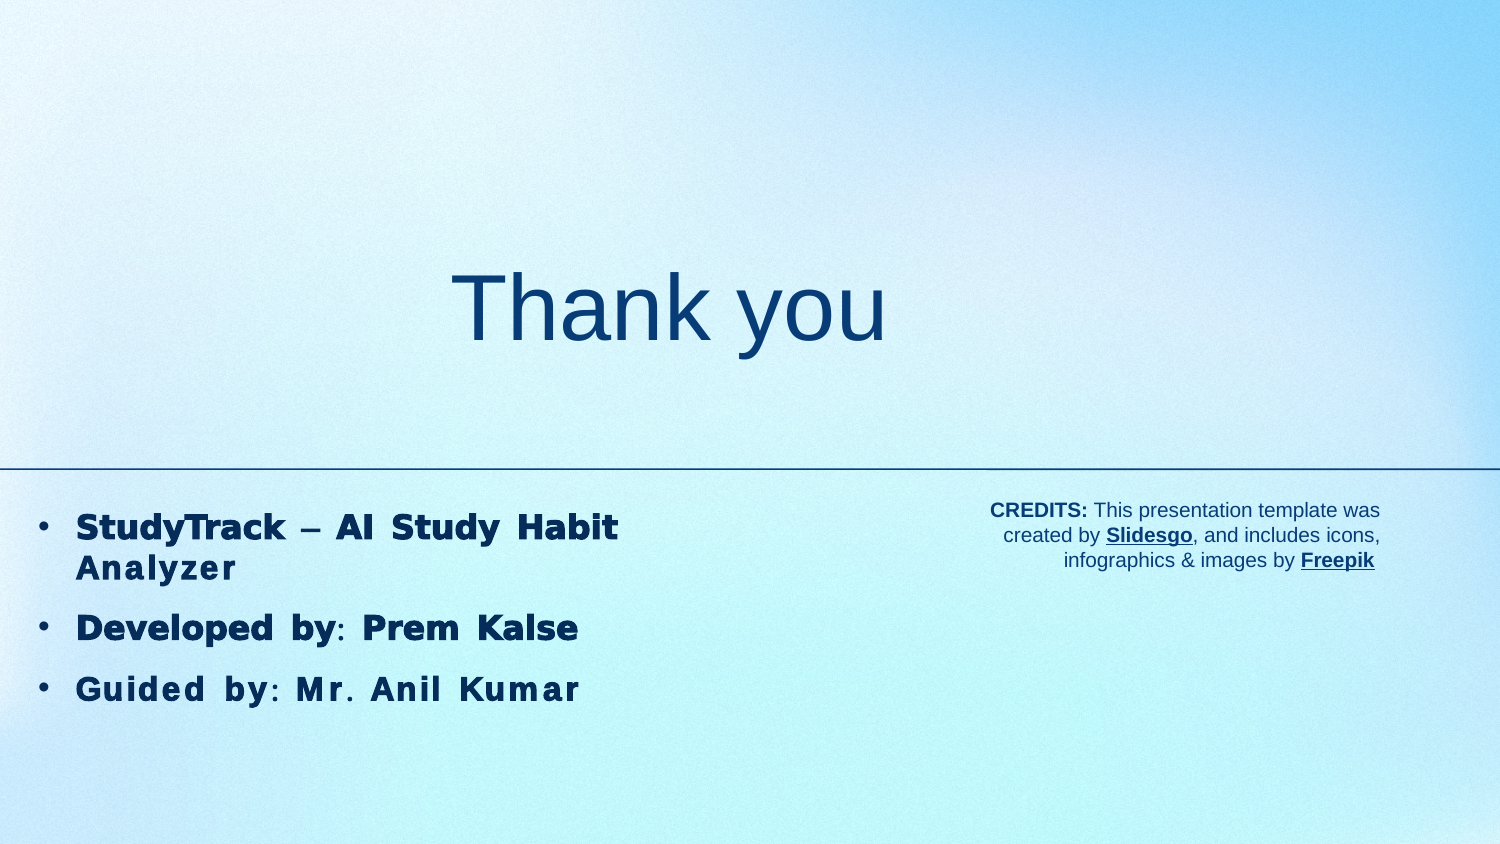

# Thank you
StudyTrack – AI Study Habit Analyzer
Developed by: Prem Kalse
Guided by: Mr. Anil Kumar